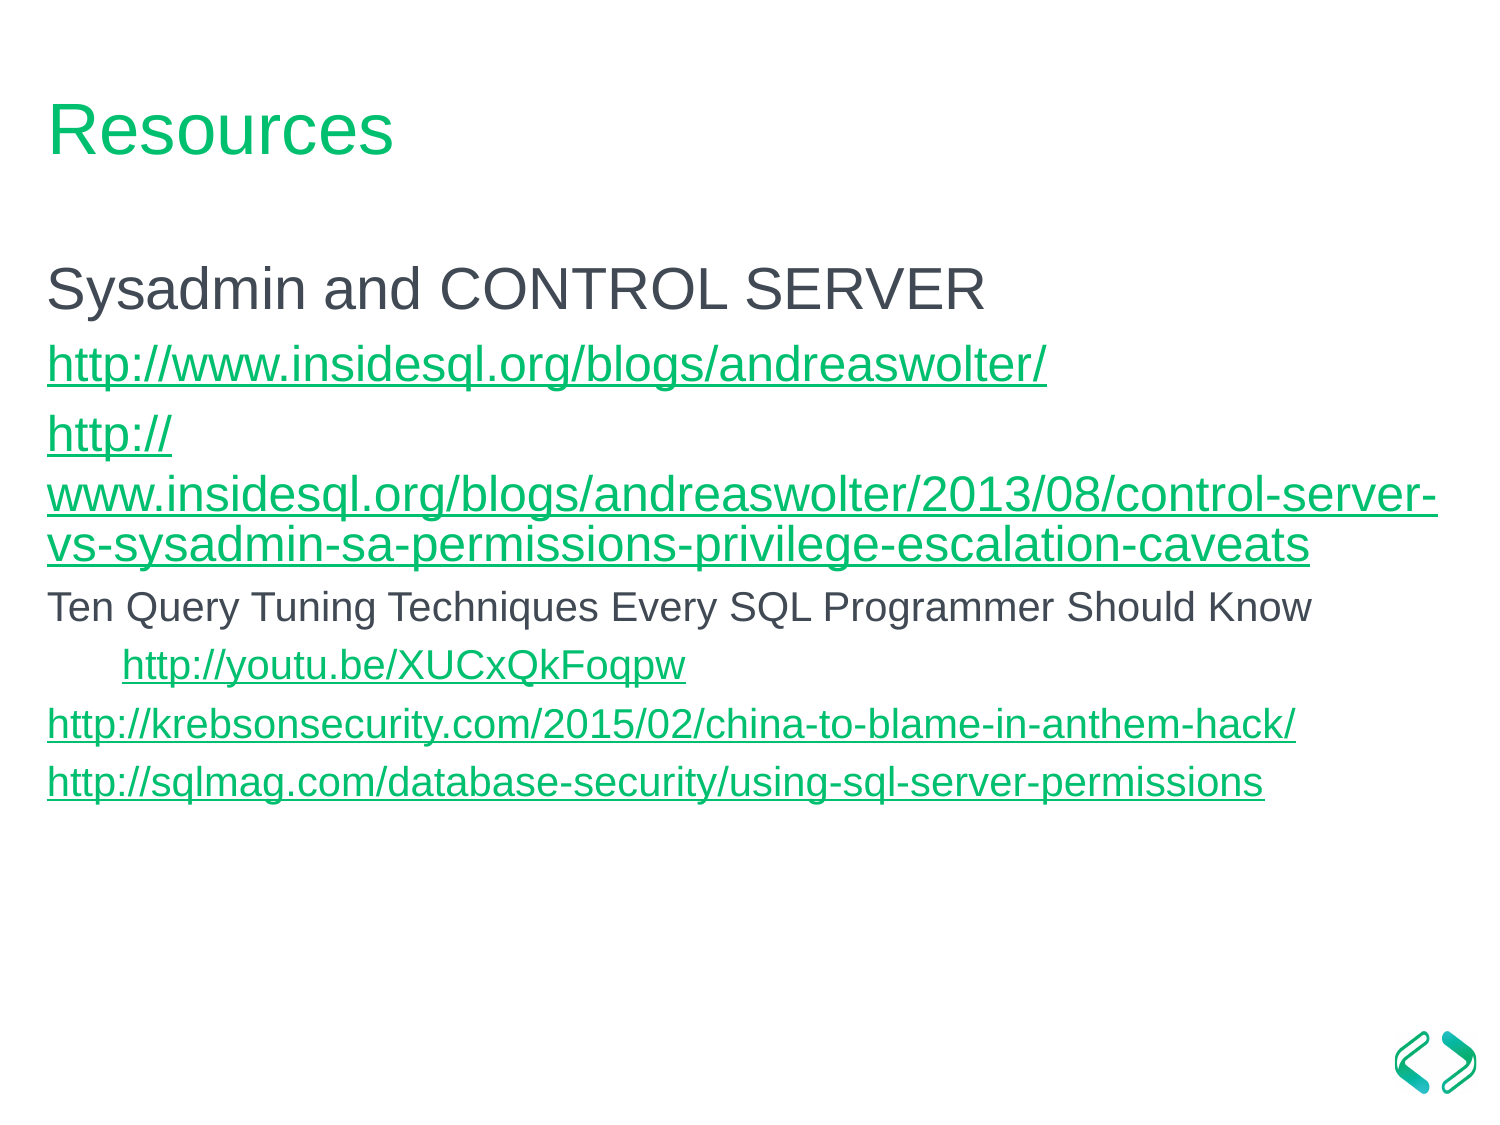

# Resources
Sysadmin and CONTROL SERVER
http://www.insidesql.org/blogs/andreaswolter/
http://www.insidesql.org/blogs/andreaswolter/2013/08/control-server-vs-sysadmin-sa-permissions-privilege-escalation-caveats
Ten Query Tuning Techniques Every SQL Programmer Should Know
http://youtu.be/XUCxQkFoqpw
http://krebsonsecurity.com/2015/02/china-to-blame-in-anthem-hack/
http://sqlmag.com/database-security/using-sql-server-permissions